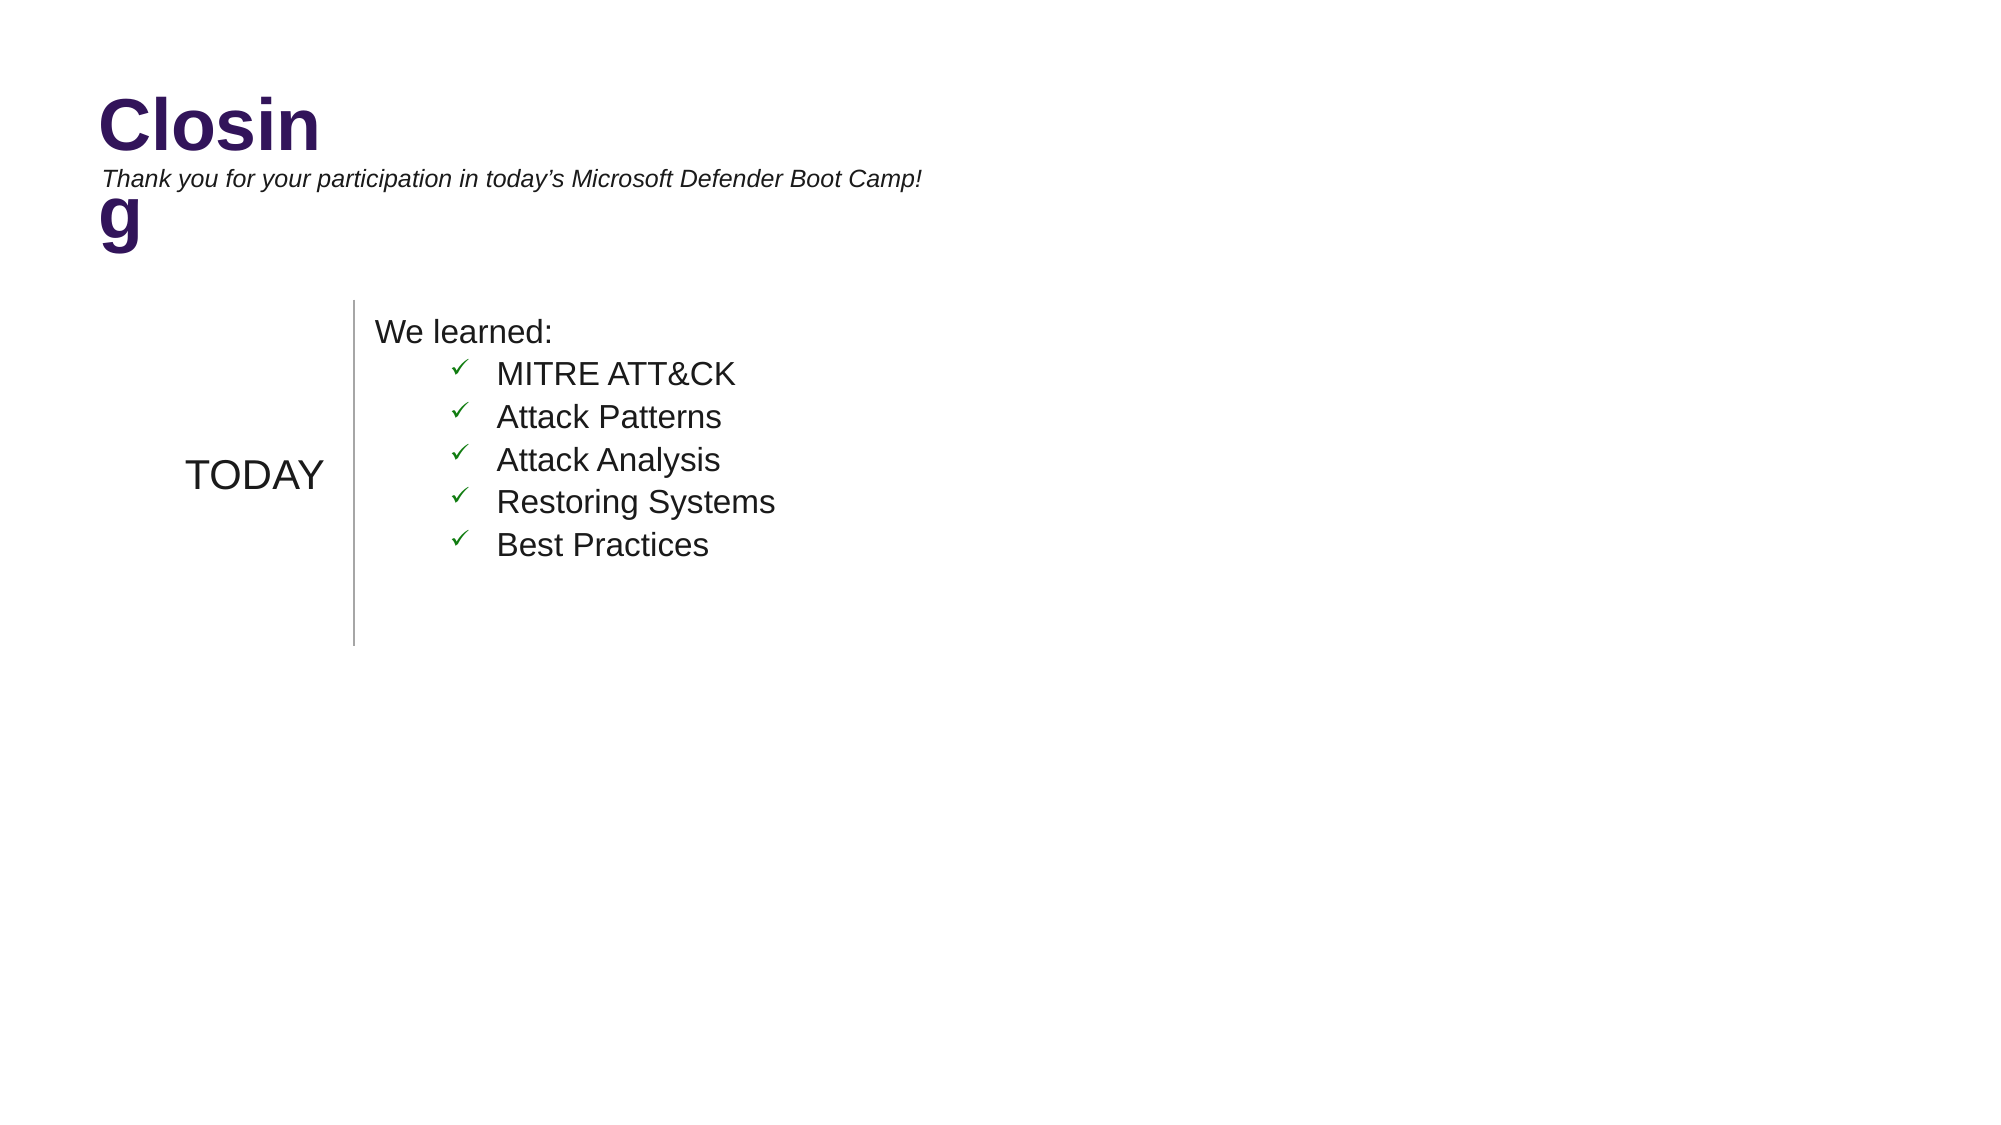

Closing
Thank you for your participation in today’s Microsoft Defender Boot Camp!
We learned:
MITRE ATT&CK
Attack Patterns
Attack Analysis
Restoring Systems
Best Practices
TODAY